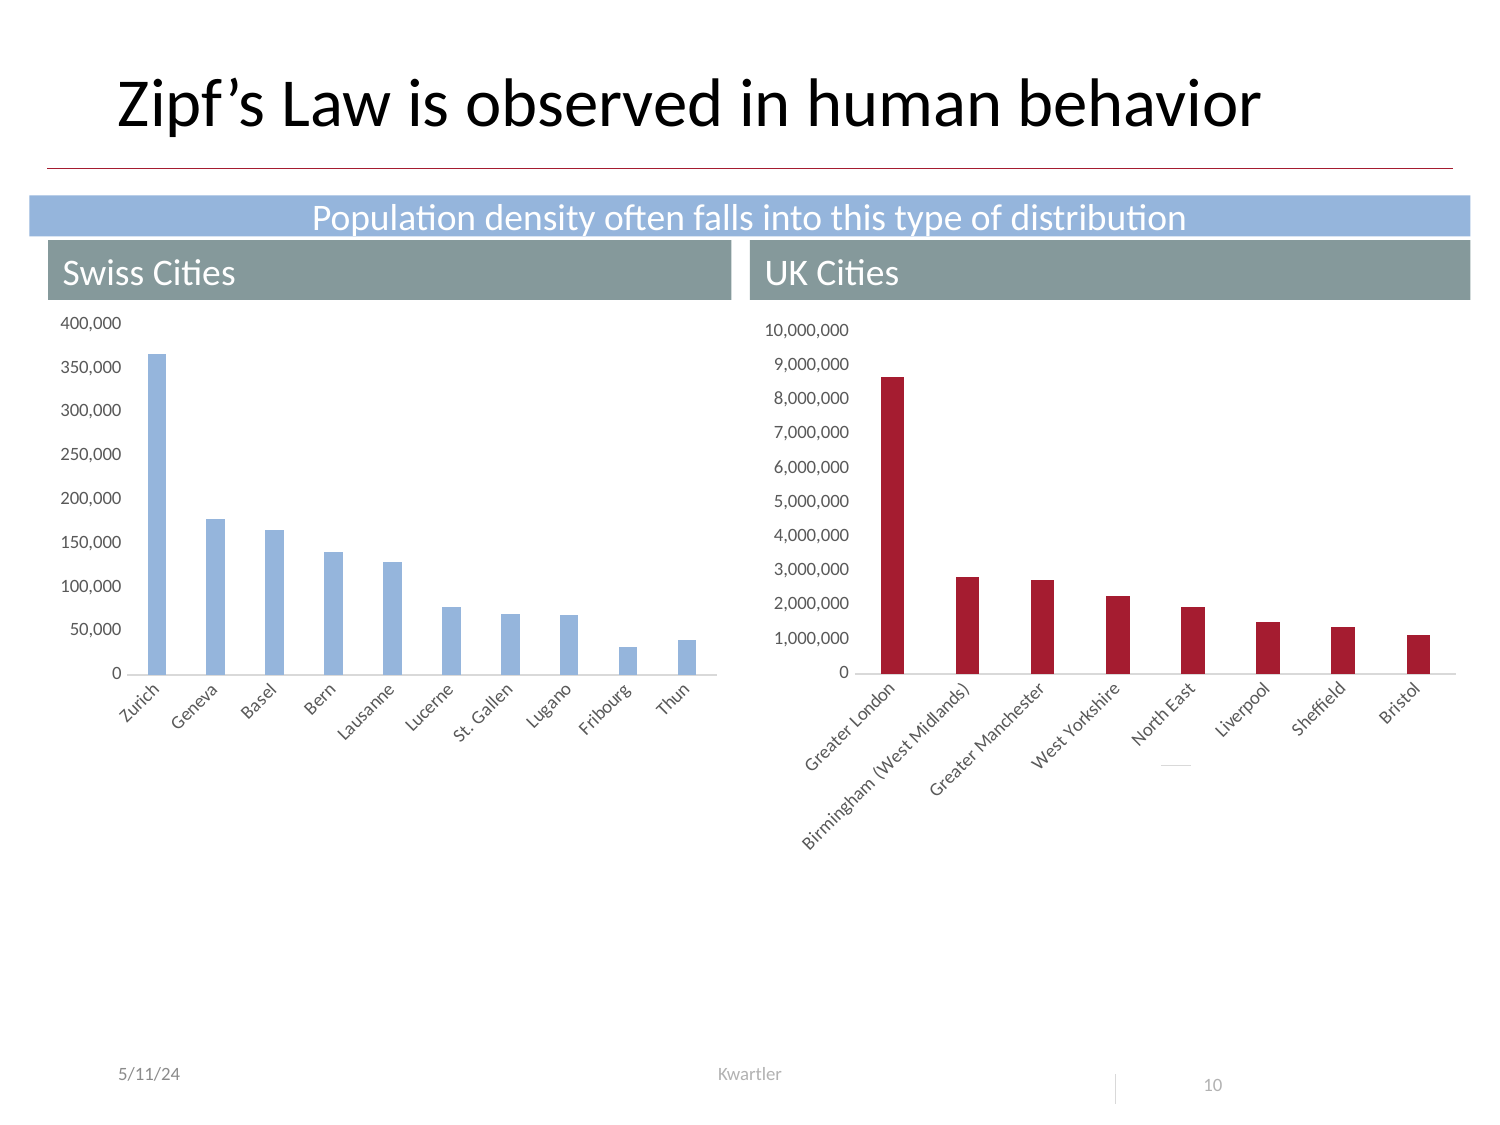

# Zipf’s Law is observed in human behavior
Population density often falls into this type of distribution
Swiss Cities
UK Cities

### Chart

| Category |  |
|---|---|
| Zurich | 366445.0 |
| Geneva | 177500.0 |
| Basel | 165000.0 |
| Bern | 140228.0 |
| Lausanne | 129273.0 |
| Lucerne | 77491.0 |
| St. Gallen | 70000.0 |
| Lugano | 68500.0 |
| Fribourg | 32000.0 |
| Thun | 40000.0 |

### Chart

| Category | city  |
|---|---|
| Greater London | 8674000.0 |
| Birmingham (West Midlands) | 2834000.0 |
| Greater Manchester | 2756000.0 |
| West Yorkshire | 2282000.0 |
| North East | 1957000.0 |
| Liverpool | 1525000.0 |
| Sheffield | 1375000.0 |
| Bristol | 1119000.0 |
5/11/24
Kwartler
10